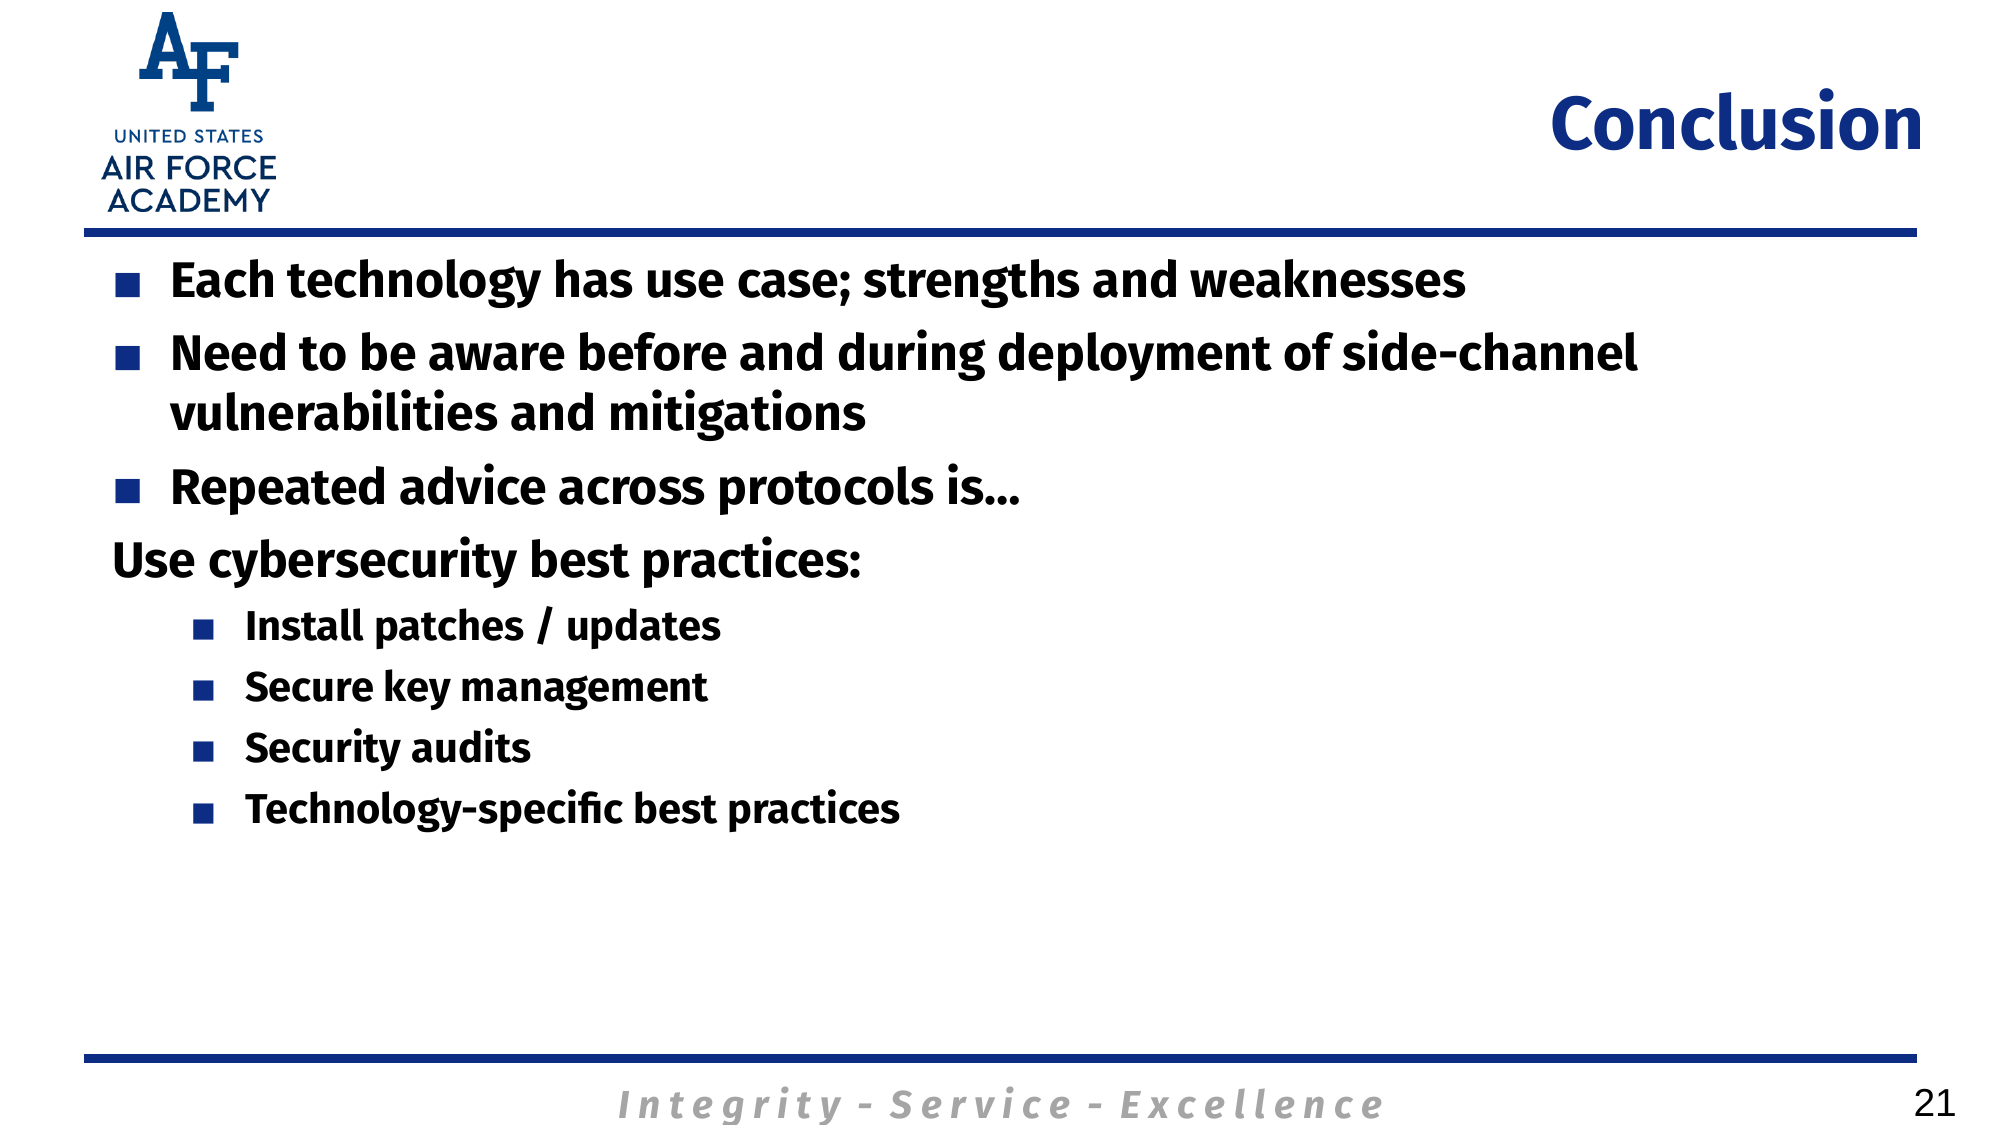

# Conclusion
Each technology has use case; strengths and weaknesses
Need to be aware before and during deployment of side-channel vulnerabilities and mitigations
Repeated advice across protocols is…
Use cybersecurity best practices:
Install patches / updates
Secure key management
Security audits
Technology-specific best practices

21